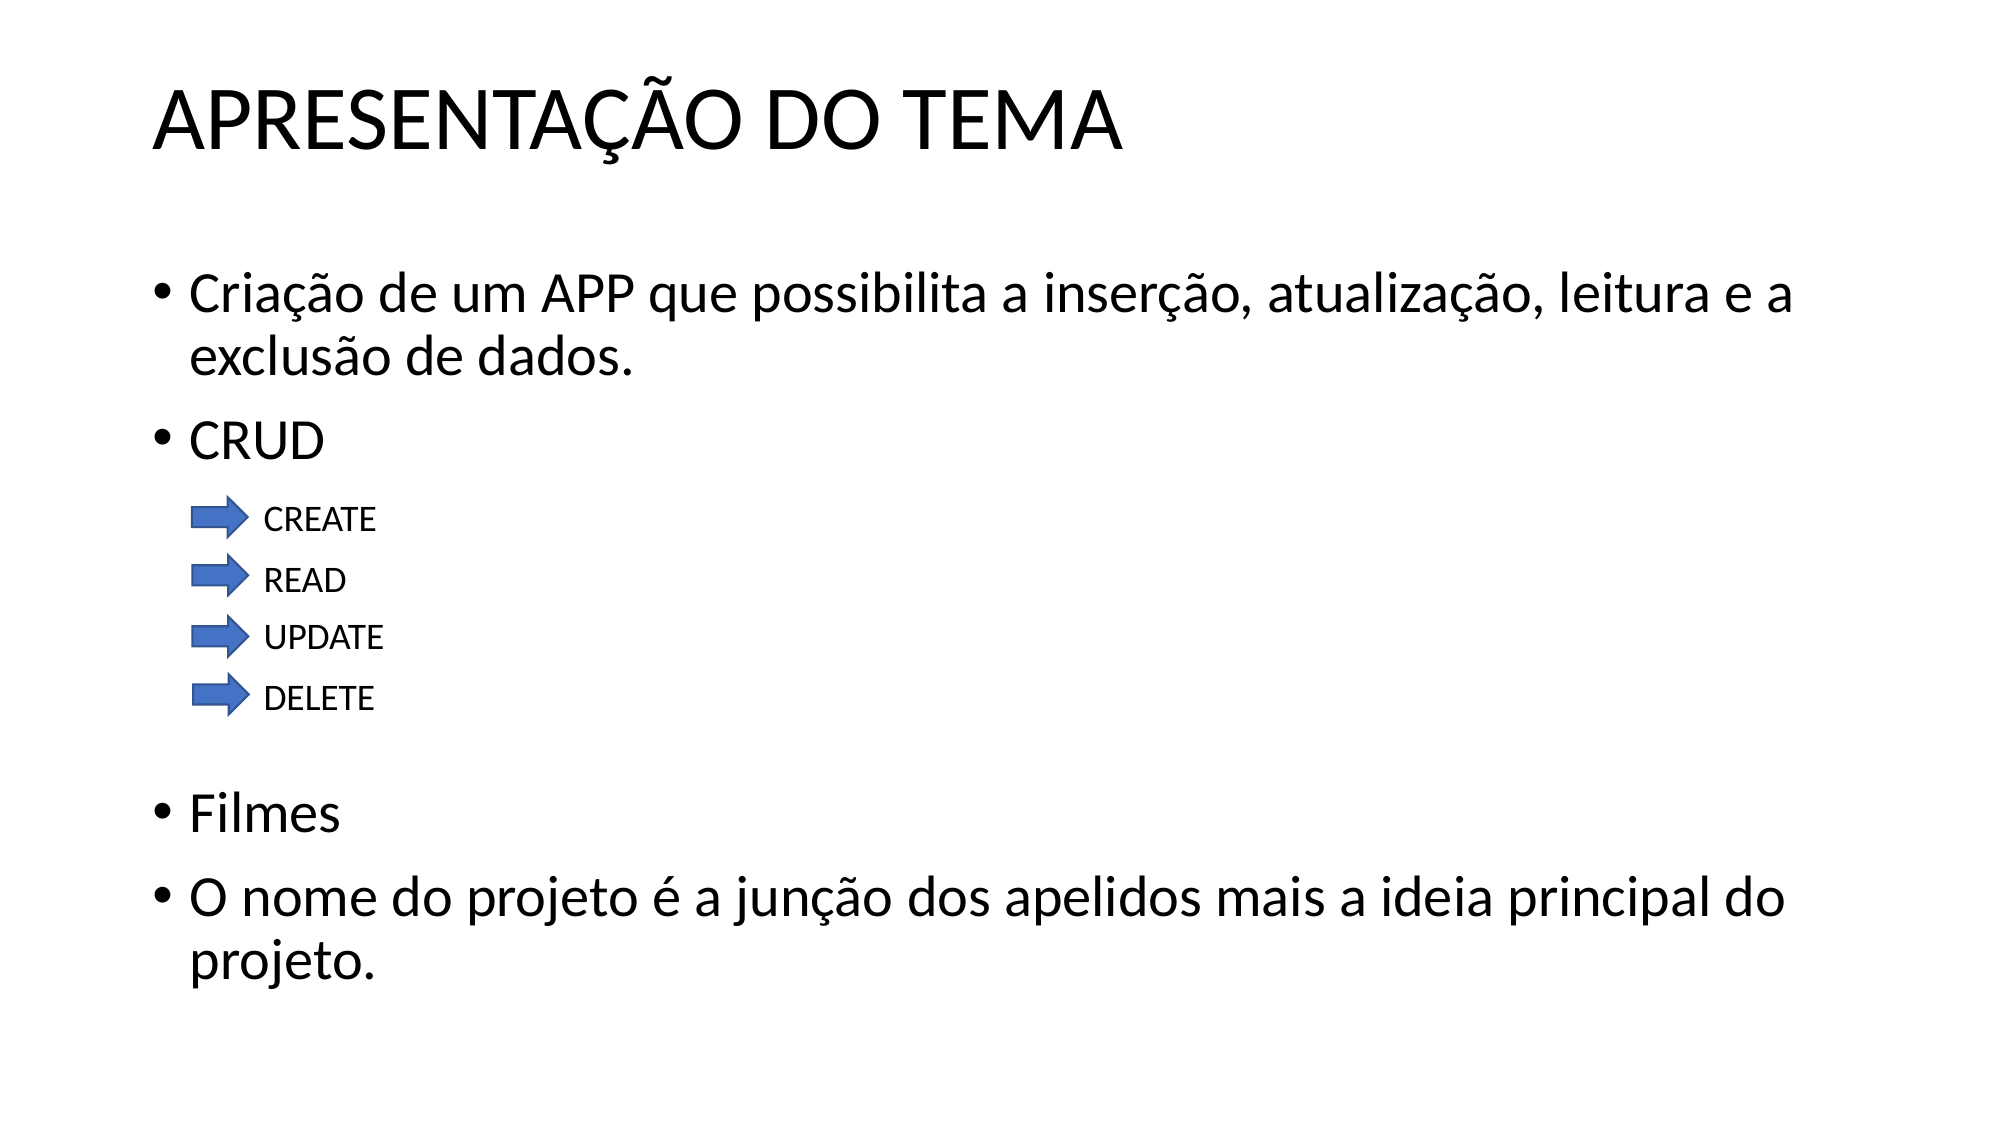

# APRESENTAÇÃO DO TEMA
Criação de um APP que possibilita a inserção, atualização, leitura e a exclusão de dados.
CRUD
CREATE

READ

UPDATE

DELETE

Filmes
O nome do projeto é a junção dos apelidos mais a ideia principal do projeto.